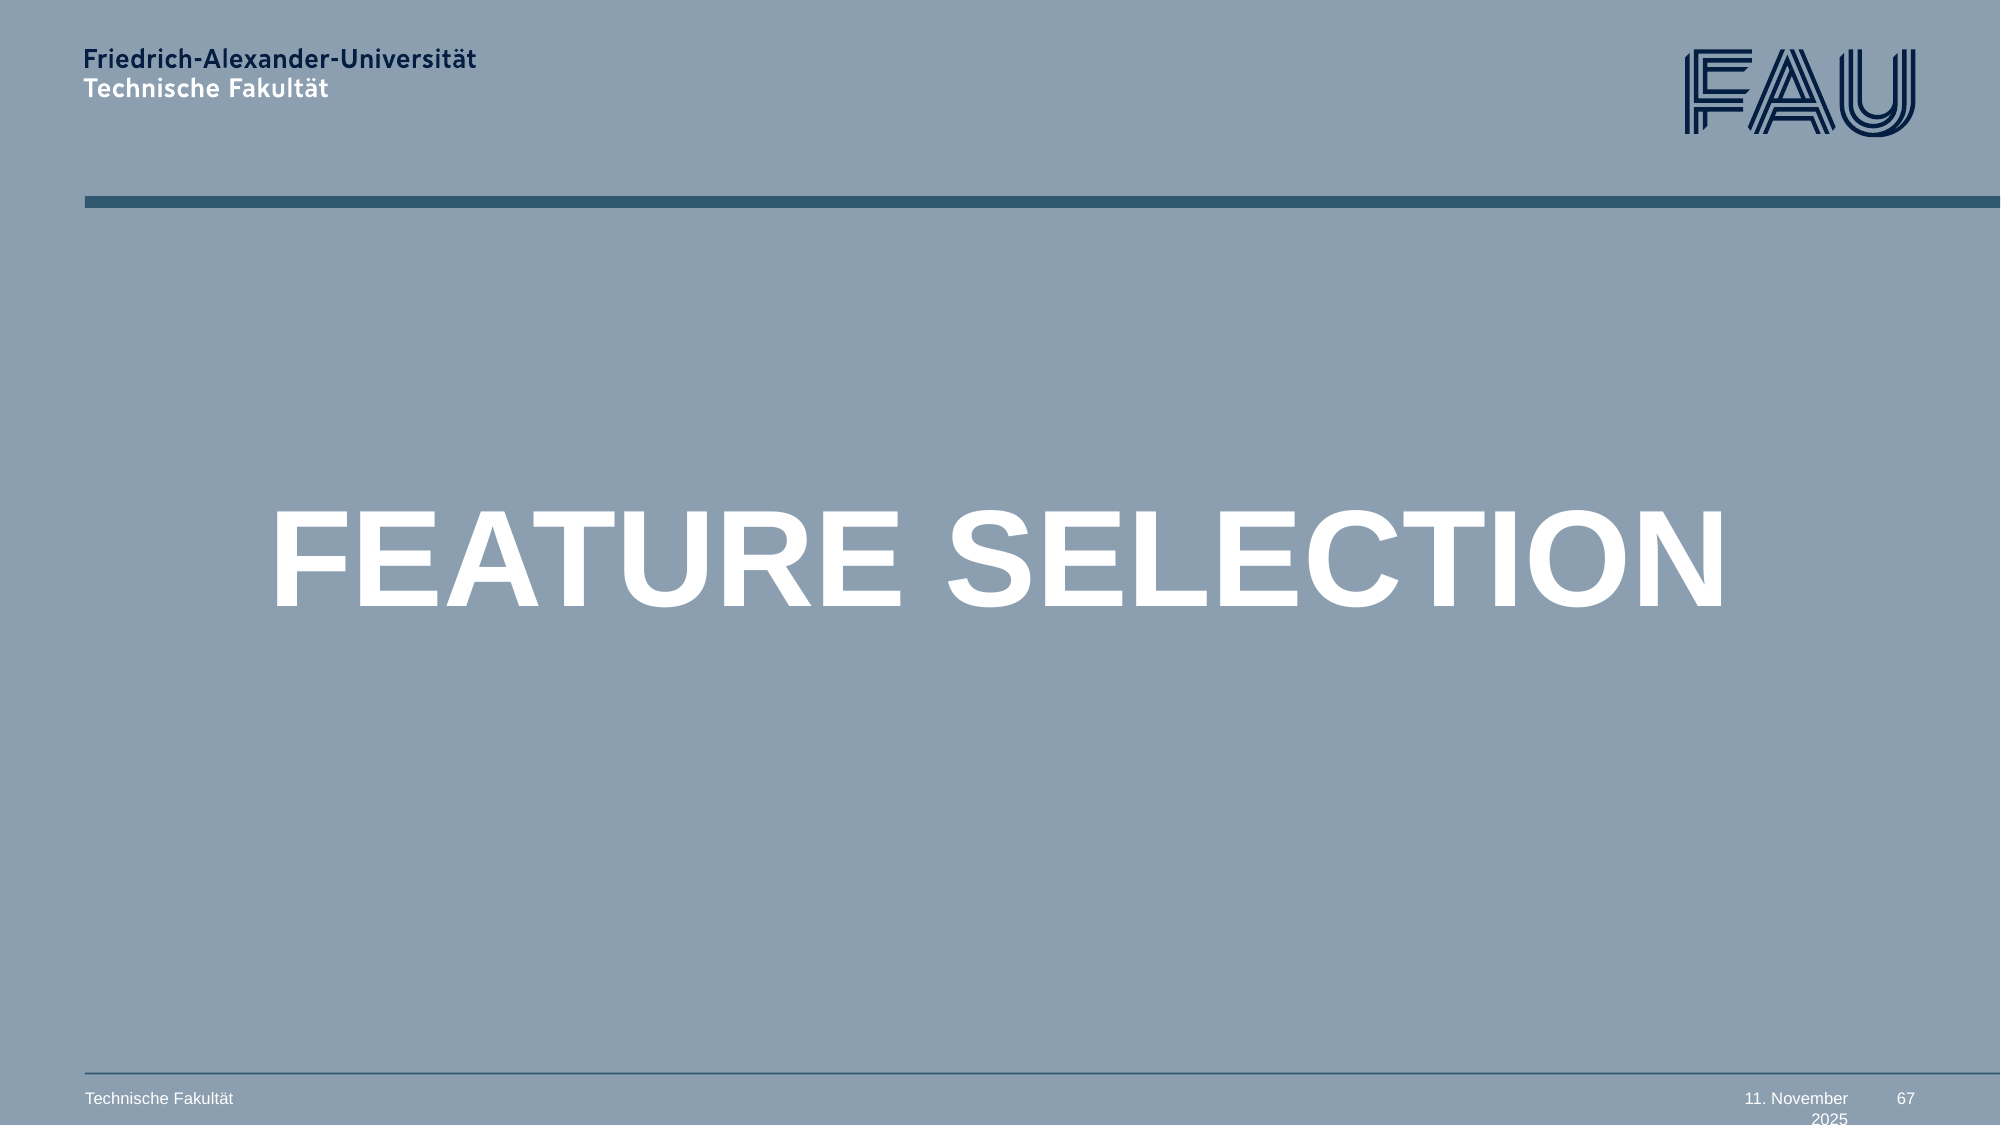

# FEATURE SELECTION
Technische Fakultät
11. November 2025
67